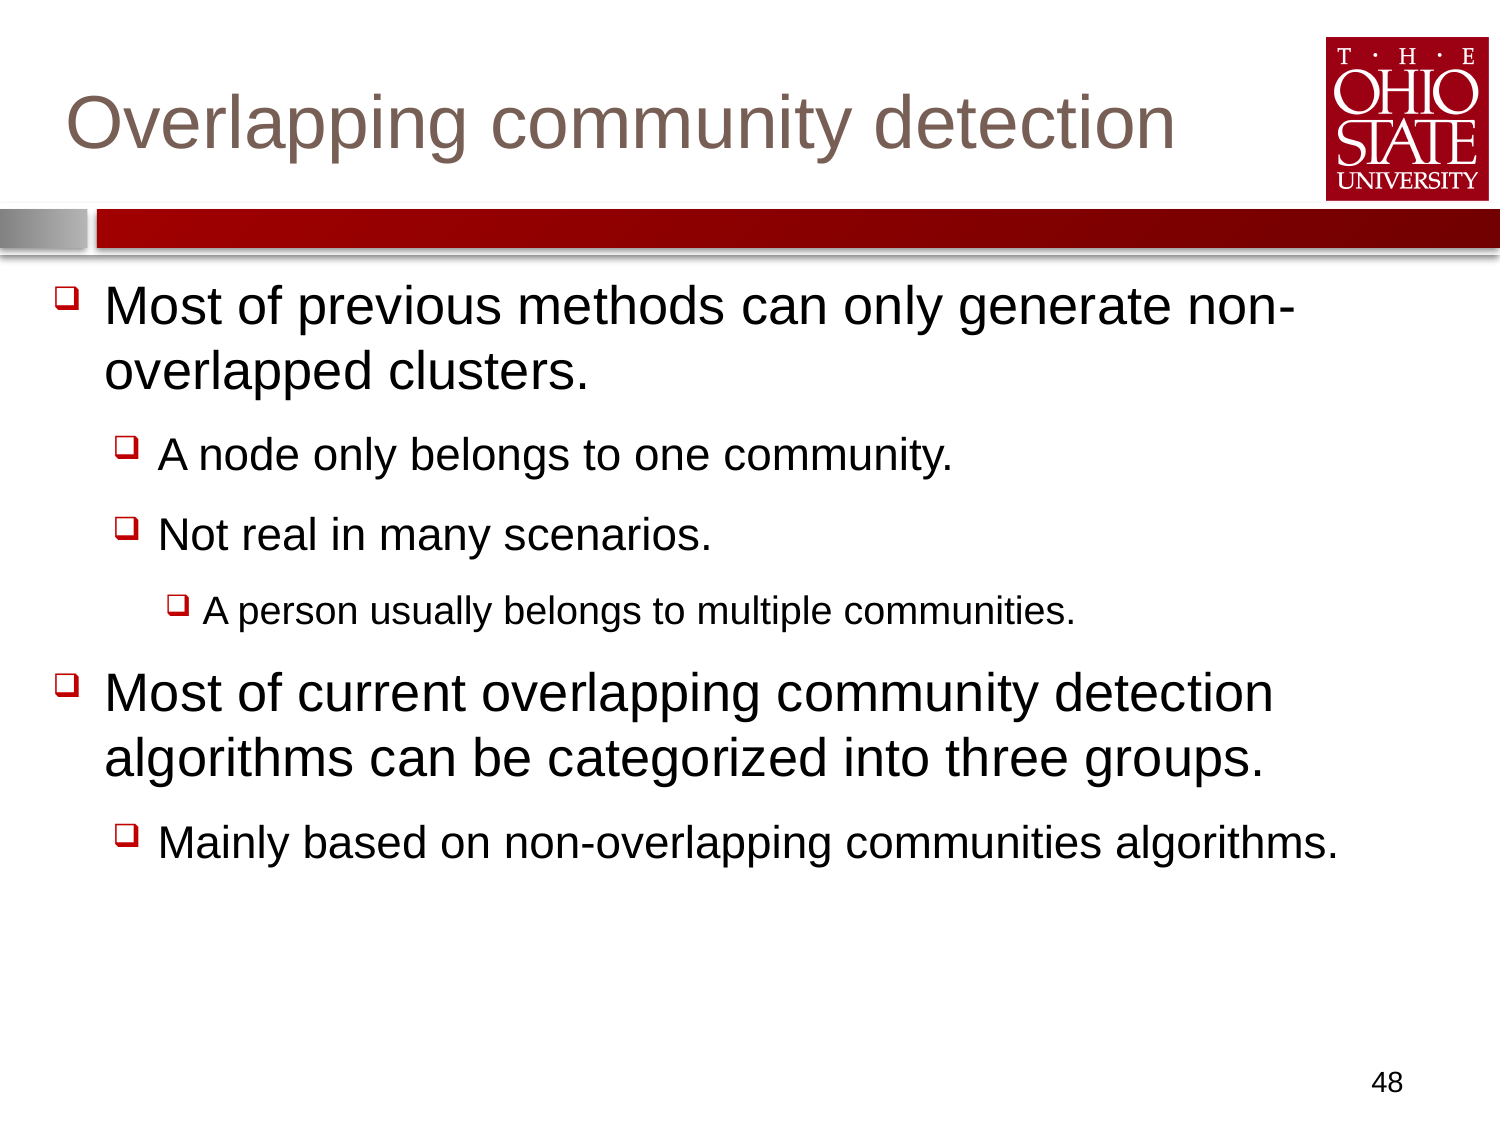

# Overlapping community detection
Most of previous methods can only generate non-overlapped clusters.
A node only belongs to one community.
Not real in many scenarios.
A person usually belongs to multiple communities.
Most of current overlapping community detection algorithms can be categorized into three groups.
Mainly based on non-overlapping communities algorithms.